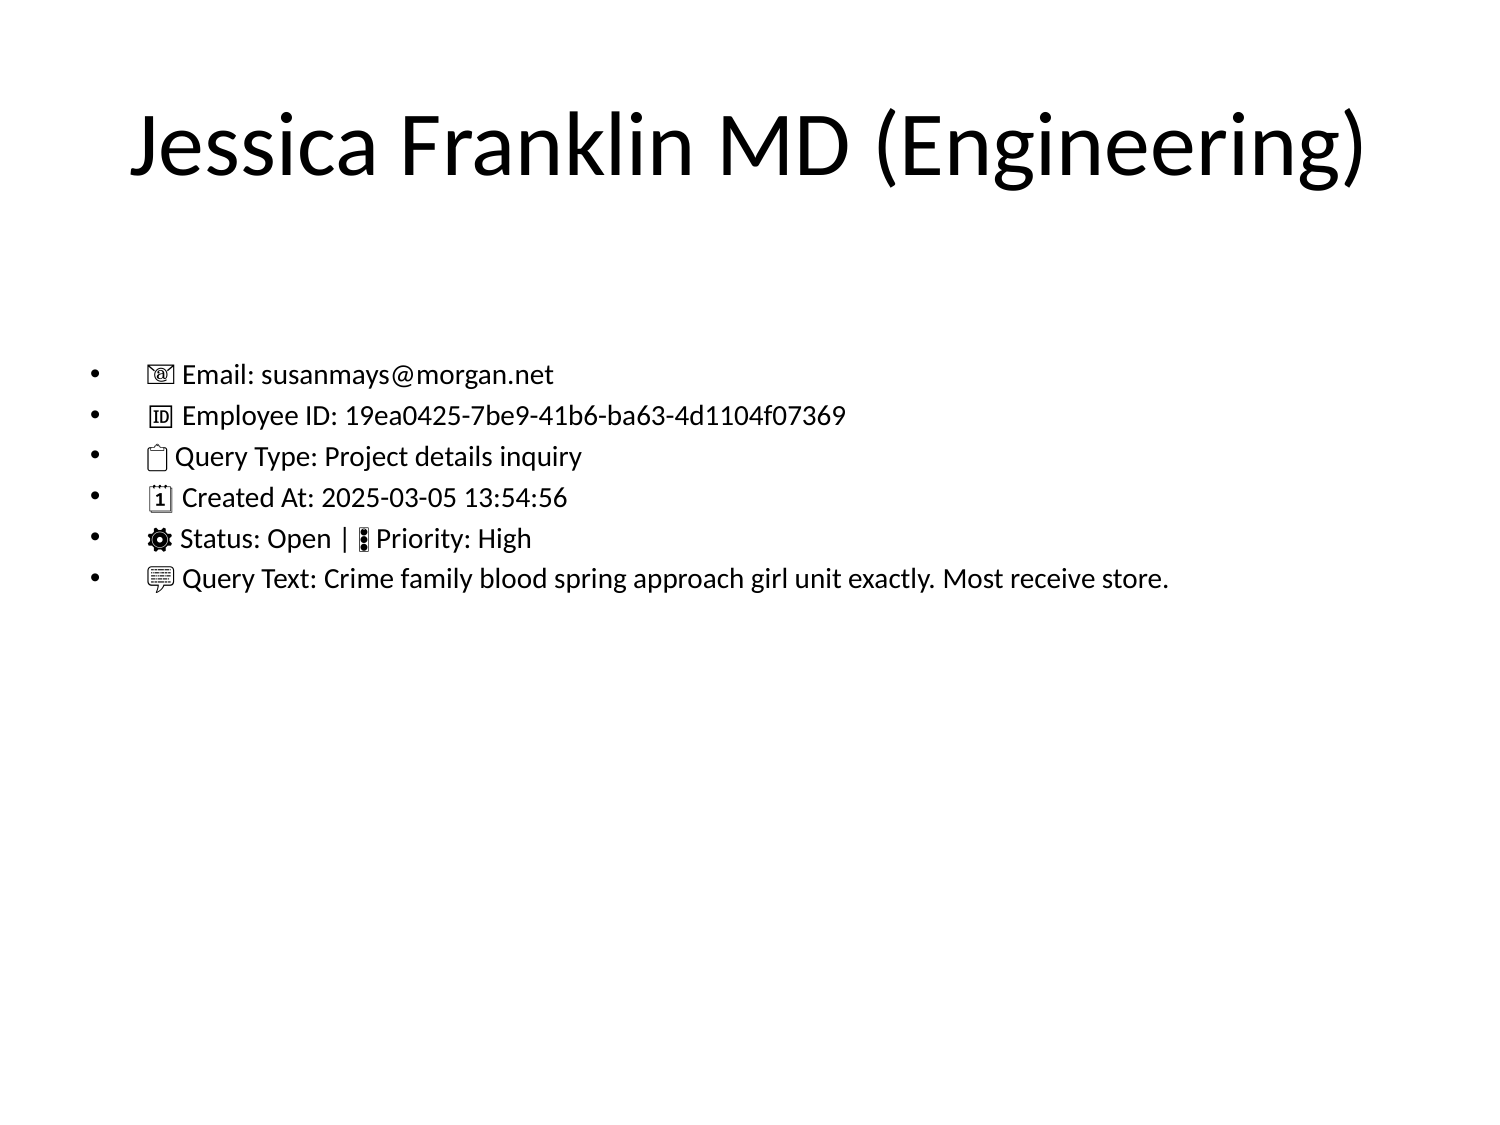

# Jessica Franklin MD (Engineering)

📧 Email: susanmays@morgan.net
🆔 Employee ID: 19ea0425-7be9-41b6-ba63-4d1104f07369
📋 Query Type: Project details inquiry
🗓 Created At: 2025-03-05 13:54:56
⚙ Status: Open | 🚦 Priority: High
💬 Query Text: Crime family blood spring approach girl unit exactly. Most receive store.